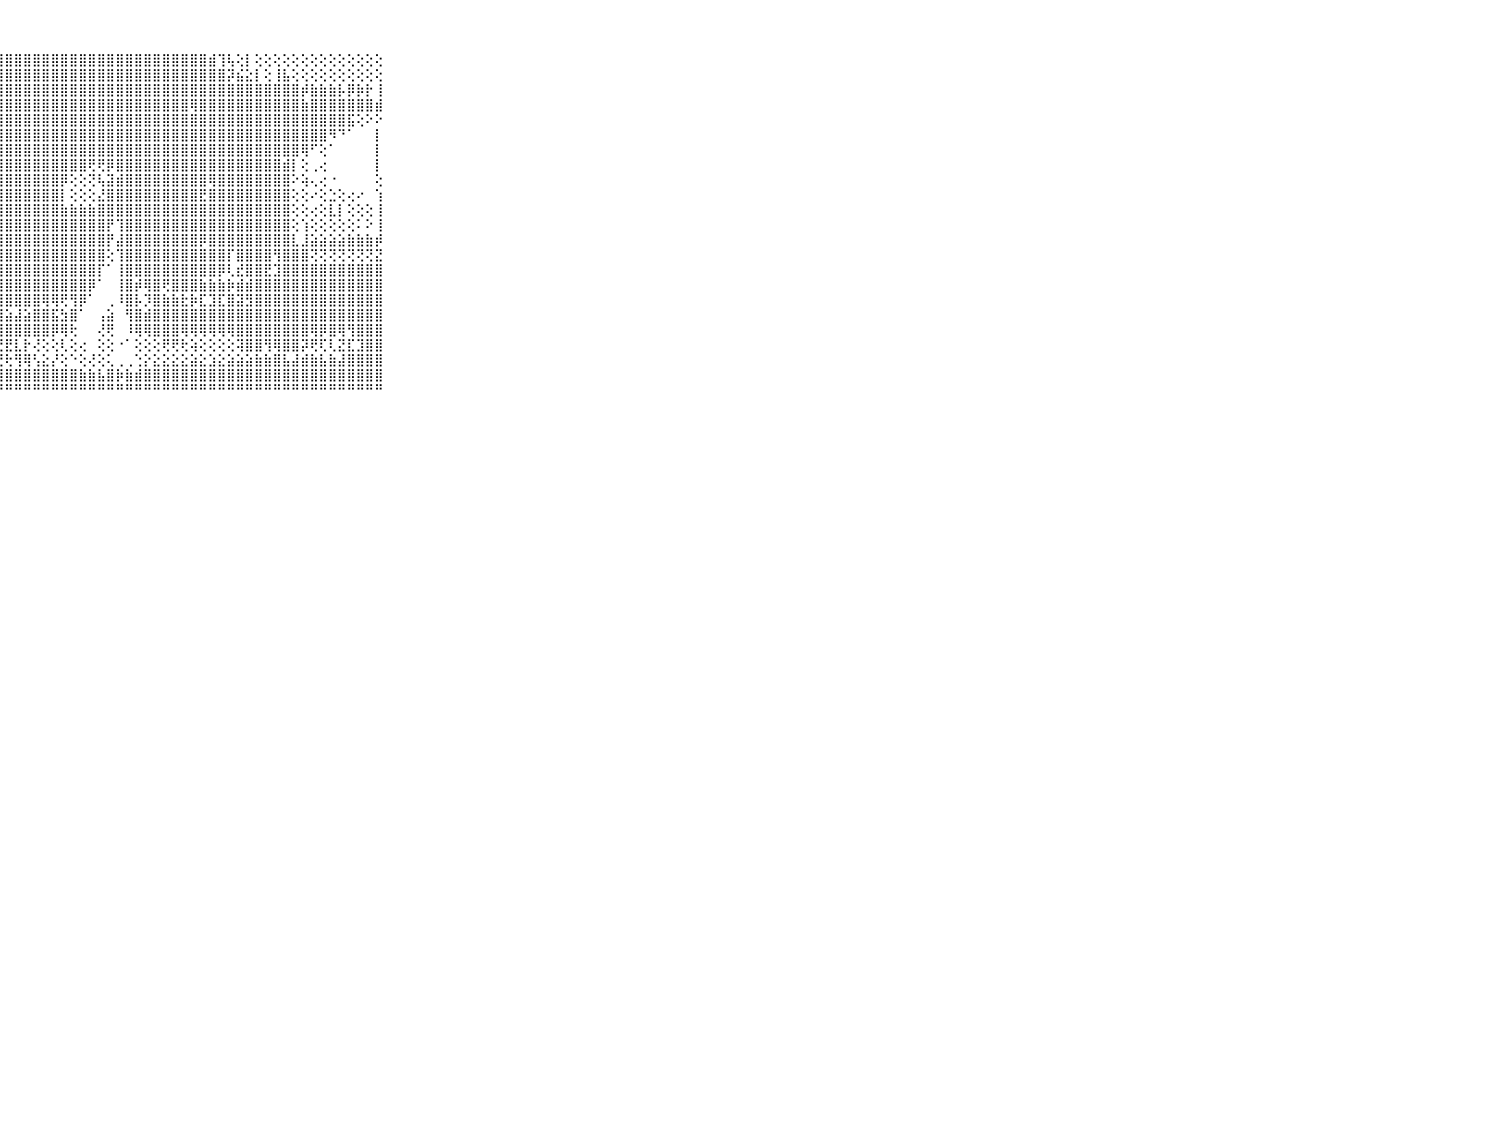

⠀⠀⠀⠀⠀⠀⠀⠀⠀⠀⠀⣿⣿⣿⣿⣿⣿⣿⣿⣿⣿⣿⣿⣿⣿⣿⣿⣿⣿⣿⣿⣿⣿⣿⣿⣿⣿⣿⣿⣿⣿⣿⣿⣿⣿⣿⣿⣿⣿⣿⣾⢹⢧⢕⡇⢕⢕⢕⢕⢕⢕⢕⢕⢕⢕⢕⢕⢕⢕⠀⠀⠀⠀⠀⠀⠀⠀⠀⠀⠀⠀
⠀⠀⠀⠀⠀⠀⠀⠀⠀⠀⠀⣿⣿⣿⣿⣿⣿⣿⣿⣿⣿⣿⣿⣿⣿⣿⣿⣿⣿⣿⣿⣿⣿⣿⣿⣿⣿⣿⣿⣿⣿⣿⣿⣿⣿⣿⣿⣿⣿⣿⣿⣿⡽⣮⣕⡇⢕⢸⣧⢕⢕⢕⢕⢕⢕⢕⢕⢕⢕⠀⠀⠀⠀⠀⠀⠀⠀⠀⠀⠀⠀
⠀⠀⠀⠀⠀⠀⠀⠀⠀⠀⠀⣿⣿⣿⣿⣿⣿⣿⣿⣿⣿⣿⣿⣿⣿⣿⣿⣿⣿⣿⣿⣿⣿⣿⣿⣿⣿⣿⣿⣿⣿⣿⣿⣿⣿⣿⣿⣿⣿⣿⣿⣿⣿⣿⣿⣿⣿⣿⣿⣿⡾⣷⣷⣷⡧⡿⡷⡗⢸⠀⠀⠀⠀⠀⠀⠀⠀⠀⠀⠀⠀
⠀⠀⠀⠀⠀⠀⠀⠀⠀⠀⠀⣿⣿⣿⣿⣿⣿⣿⣷⣿⣿⣿⣿⣿⣿⣿⣿⣿⣿⣿⣿⣿⣿⣿⣿⣿⣿⣿⣿⣿⣿⣿⣿⣿⣿⣿⣿⣿⢿⣿⣿⣿⣿⣿⣿⣿⣿⣿⣿⣿⣷⣿⣿⣿⣿⣿⣿⣿⣾⠀⠀⠀⠀⠀⠀⠀⠀⠀⠀⠀⠀
⠀⠀⠀⠀⠀⠀⠀⠀⠀⠀⠀⣿⣿⣿⣿⣿⣿⣿⣿⣿⣿⣿⣿⣿⣿⣿⣿⣿⣿⣿⣿⣿⣿⣿⣿⣿⣿⣿⣿⣿⣿⣿⣿⣿⣿⣿⣿⣿⣿⣿⣿⣿⣿⣿⣿⣿⣿⣿⣿⣿⣿⣿⣿⣿⣿⣯⢕⠕⠕⠀⠀⠀⠀⠀⠀⠀⠀⠀⠀⠀⠀
⠀⠀⠀⠀⠀⠀⠀⠀⠀⠀⠀⣿⣿⣿⣿⣿⣿⣿⣿⣿⣿⣿⣿⣿⣿⣿⣿⣿⣿⣿⣿⣿⣿⣿⣿⣿⣿⣿⣿⣿⣿⣿⣿⣿⣿⣿⣿⣿⣿⣿⣿⣿⣿⣿⣿⣿⣿⣿⣿⣿⣿⣿⣿⠻⠙⠁⠀⠀⡇⠀⠀⠀⠀⠀⠀⠀⠀⠀⠀⠀⠀
⠀⠀⠀⠀⠀⠀⠀⠀⠀⠀⠀⠟⠟⢹⢿⢱⣗⣝⢟⢿⣿⣿⣿⣿⣿⣿⣿⣿⣿⣿⣿⣿⣿⣿⣿⣿⣿⣿⣿⣿⣿⣿⣿⣿⣿⣿⣿⣿⣿⣿⣿⣿⣿⣿⣿⣿⣿⣿⣿⣿⢿⠋⢕⠁⠀⠀⠀⠀⡇⠀⠀⠀⠀⠀⠀⠀⠀⠀⠀⠀⠀
⠀⠀⠀⠀⠀⠀⠀⠀⠀⠀⠀⢝⢝⢕⢕⢕⢜⢝⢷⣾⣜⢻⣿⣿⣿⣿⣿⣿⣿⣿⣿⣿⣿⣿⣿⣿⣿⢟⢟⡿⣿⣿⣿⣿⣿⣿⣿⣿⣿⣿⣿⣿⣿⣿⣿⣿⣿⣿⣾⡇⢕⢀⢔⠀⠀⠀⠀⠀⡇⠀⠀⠀⠀⠀⠀⠀⠀⠀⠀⠀⠀
⠀⠀⠀⠀⠀⠀⠀⠀⠀⠀⠀⢕⢕⢕⢕⢕⢕⢕⢕⢹⣷⣎⢻⣿⣿⣿⣿⣿⣿⣿⣿⣿⣿⣿⡿⢕⢕⢝⢧⣽⣾⣿⣿⣿⣿⣿⣿⣿⣿⣿⢿⣿⣿⣿⣿⣿⣿⣿⣿⠕⢵⢄⢔⠐⠀⠀⠀⠀⢕⠀⠀⠀⠀⠀⠀⠀⠀⠀⠀⠀⠀
⠀⠀⠀⠀⠀⠀⠀⠀⠀⠀⠀⣿⣿⣷⣷⣷⣷⣧⣵⣕⣿⣿⢗⣿⣿⣿⣿⣿⣿⣿⣿⣿⣿⣿⡇⢕⢕⢕⣜⣿⣿⣿⣿⣿⣿⣿⣿⣿⣿⣟⣿⣿⣿⣿⣿⣿⣿⣿⣿⢕⢕⠔⢕⣑⢕⢔⠔⠀⢱⠀⠀⠀⠀⠀⠀⠀⠀⠀⠀⠀⠀
⠀⠀⠀⠀⠀⠀⠀⠀⠀⠀⠀⣿⣿⣿⣿⣿⣿⣿⣿⣿⣿⣿⣧⣿⣿⣿⣿⣿⣿⣿⣿⣿⣿⣿⣷⣷⣷⣷⣿⣿⣿⣿⣿⣿⣿⣿⣿⣿⣿⣿⣿⣿⣿⣿⣿⣿⣿⣿⣿⢕⢕⢔⢕⣇⡇⢕⢕⢕⢸⠀⠀⠀⠀⠀⠀⠀⠀⠀⠀⠀⠀
⠀⠀⠀⠀⠀⠀⠀⠀⠀⠀⠀⣿⣿⣿⣿⣿⣿⣿⣿⣿⣿⣿⣿⣿⣿⣿⣿⣿⣿⣿⣿⣿⣿⣿⣿⣿⣿⣿⣿⡟⢹⣿⣿⣿⣿⣿⣿⣿⣿⣿⣿⣿⣿⣿⣿⣿⣿⣿⣿⢕⢱⢕⢕⢕⢕⢕⠅⠕⢸⠀⠀⠀⠀⠀⠀⠀⠀⠀⠀⠀⠀
⠀⠀⠀⠀⠀⠀⠀⠀⠀⠀⠀⣿⣿⣿⣿⣿⣿⣿⣿⣿⣿⣿⣗⣿⣿⣿⣿⣿⣿⣿⣿⣿⣿⣿⣿⣿⣿⣿⣿⡟⣼⣿⣿⣿⣿⣿⣿⣿⣿⡿⣿⣿⣿⣿⣿⣿⣿⣿⣿⣇⣸⣵⣵⣵⣵⣷⣷⣷⡾⠀⠀⠀⠀⠀⠀⠀⠀⠀⠀⠀⠀
⠀⠀⠀⠀⠀⠀⠀⠀⠀⠀⠀⣿⣿⣿⣿⣿⣿⣿⣿⣿⣿⣿⡇⣿⣿⣿⣿⣿⣿⣿⣿⣿⣿⣿⣿⣿⣿⣿⣿⢕⢹⣿⣿⣿⣿⣿⣿⣿⣿⣿⣿⣿⡏⣿⣿⣿⣿⢻⣿⣿⣿⢝⢝⢝⢝⢝⢝⢝⣝⠀⠀⠀⠀⠀⠀⠀⠀⠀⠀⠀⠀
⠀⠀⠀⠀⠀⠀⠀⠀⠀⠀⠀⣿⣿⣿⣿⣿⣿⣿⣿⣿⣿⣿⡗⣿⣿⣿⣿⣿⣿⣿⣿⣿⣿⣿⣿⣿⣿⣿⡏⠁⢸⣿⣿⣿⣿⣿⣿⣿⣿⣿⣿⡿⢇⣞⣿⣿⣟⣹⣿⣿⣿⣿⣿⣿⣿⣿⣿⣿⣿⠀⠀⠀⠀⠀⠀⠀⠀⠀⠀⠀⠀
⠀⠀⠀⠀⠀⠀⠀⠀⠀⠀⠀⣿⣿⣿⣿⣿⣿⣿⣿⣿⣿⣿⣧⣿⣿⣿⣿⣿⣿⣿⣿⣿⣿⣿⣿⣿⣿⡿⠁⠀⢸⣿⡾⢿⣿⢟⣿⣿⣿⣷⣷⣷⡷⣾⣾⣿⣿⣿⣿⣿⣿⣿⣿⣿⣿⣿⣿⣿⣿⠀⠀⠀⠀⠀⠀⠀⠀⠀⠀⠀⠀
⠀⠀⠀⠀⠀⠀⠀⠀⠀⠀⠀⣿⣿⣿⣿⣿⣿⣿⣿⣿⣿⡿⢇⢸⣿⣿⣿⣿⣿⣿⣿⣿⢿⢿⢟⢻⡿⠁⠀⢀⠸⣿⡧⡹⣿⣷⣷⣗⡷⣏⣹⣏⣿⣽⣻⣿⣿⣿⣿⣿⣿⣿⣿⣿⣿⣿⣿⣿⣿⠀⠀⠀⠀⠀⠀⠀⠀⠀⠀⠀⠀
⠀⠀⠀⠀⠀⠀⠀⠀⠀⠀⠀⣯⣿⣿⣿⣿⣿⣿⣿⣿⣷⡷⢷⢾⢟⣛⣏⣹⣵⣼⣵⣿⣿⣯⣳⣿⠁⠀⢠⣵⠀⢻⣿⣾⣿⣿⣿⣿⣿⣿⣿⣿⣿⣿⣿⣿⣿⣿⣿⣿⣿⣿⣿⣿⣿⣿⣿⣿⣿⠀⠀⠀⠀⠀⠀⠀⠀⠀⠀⠀⠀
⠀⠀⠀⠀⠀⠀⠀⠀⠀⠀⠀⢿⢿⢿⢟⢟⢏⡹⣽⣵⣷⣇⡕⢕⣿⣿⣿⣿⣿⣿⣿⣿⣿⡿⢿⢗⠀⠀⢜⢟⠀⠸⢿⢿⣿⣿⣿⢿⢿⢿⢿⢿⢿⣿⣿⣿⣿⣿⣿⣿⣿⢿⡿⣿⢿⢻⣿⣿⣿⠀⠀⠀⠀⠀⠀⠀⠀⠀⠀⠀⠀
⠀⠀⠀⠀⠀⠀⠀⠀⠀⠀⠀⢕⢕⢺⢗⢽⡪⣝⣟⣿⡿⣯⢵⢜⢿⣟⡟⢟⣟⣇⡗⢜⢕⢕⢇⢕⢔⠀⢕⢕⠐⠁⢕⢕⢕⢟⢟⢗⢵⢕⢕⢕⢕⢽⣿⣿⢻⢿⣿⣿⡽⢟⢏⢇⣝⣏⣹⣿⣿⠀⠀⠀⠀⠀⠀⠀⠀⠀⠀⠀⠀
⠀⠀⠀⠀⠀⠀⠀⠀⠀⠀⠀⢕⢕⢕⢱⡷⢷⢟⢟⢺⢕⢕⢕⢳⢝⣇⡏⢝⢗⢻⢿⢣⣕⡜⢕⠑⢕⢜⢕⢅⢀⢀⢑⡕⣕⣕⣕⣕⣵⣕⣱⣕⣵⣵⣵⣷⣷⣿⣧⣼⣾⣷⣧⣷⣼⣿⣿⣿⣿⠀⠀⠀⠀⠀⠀⠀⠀⠀⠀⠀⠀
⠀⠀⠀⠀⠀⠀⠀⠀⠀⠀⠀⣱⣵⣵⣵⣧⣷⣷⣷⣷⣿⣿⣿⣷⣷⣿⣿⣿⣿⣿⣿⣿⣿⣿⣿⣿⣷⣷⣧⣿⡷⣷⣾⣿⣿⣿⣿⣿⣿⣿⣿⣿⣿⣿⣿⣿⣿⣿⣿⣿⣿⣿⣿⣿⣿⣿⣿⣿⣿⠀⠀⠀⠀⠀⠀⠀⠀⠀⠀⠀⠀
⠀⠀⠀⠀⠀⠀⠀⠀⠀⠀⠀⠙⠙⠙⠘⠙⠛⠛⠛⠛⠛⠛⠛⠛⠛⠛⠛⠛⠛⠛⠛⠛⠛⠛⠛⠛⠛⠛⠛⠛⠛⠛⠛⠛⠛⠛⠛⠛⠛⠛⠛⠛⠛⠛⠛⠛⠛⠛⠛⠛⠛⠛⠛⠛⠛⠛⠛⠛⠛⠀⠀⠀⠀⠀⠀⠀⠀⠀⠀⠀⠀